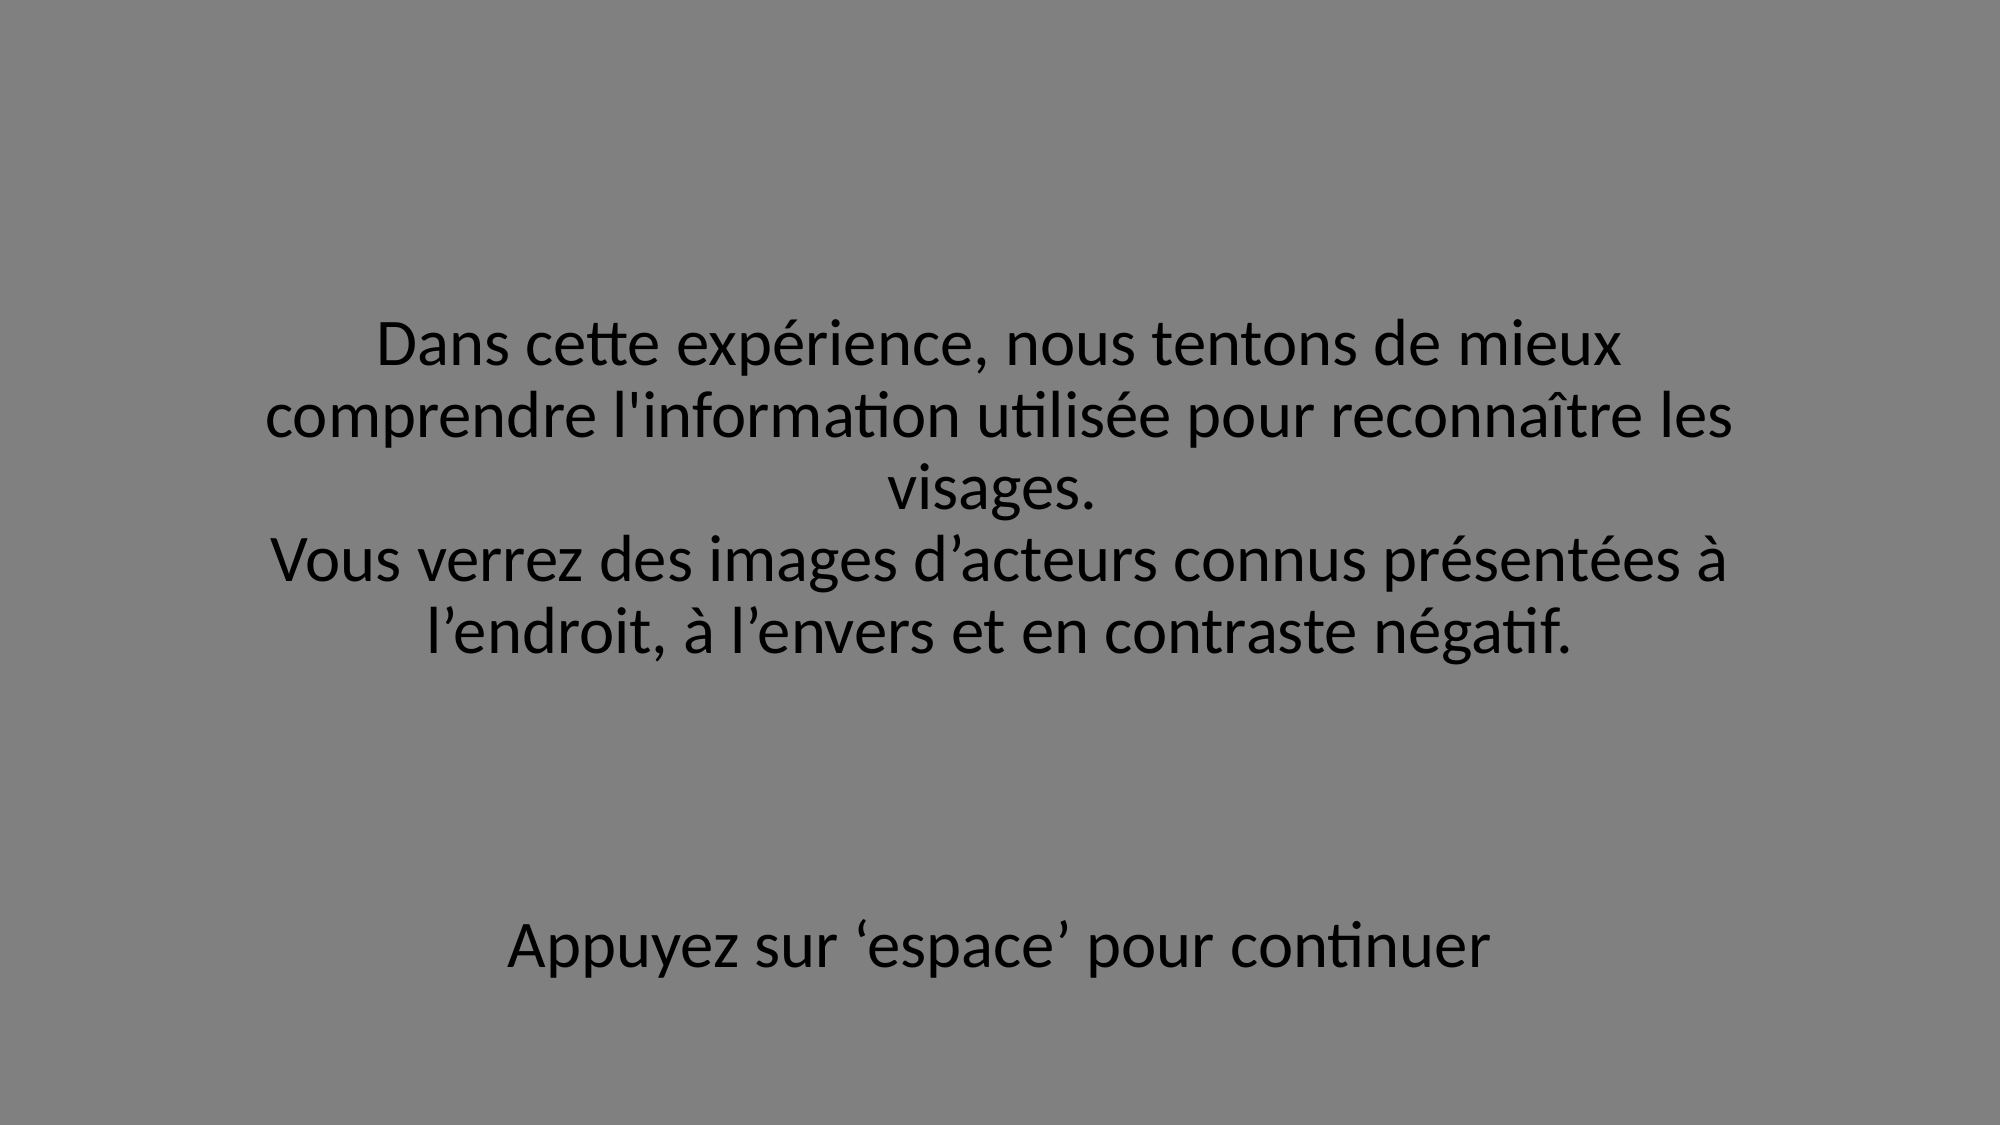

# Dans cette expérience, nous tentons de mieux comprendre l'information utilisée pour reconnaître les visages. Vous verrez des images d’acteurs connus présentées à l’endroit, à l’envers et en contraste négatif.
Appuyez sur ‘espace’ pour continuer